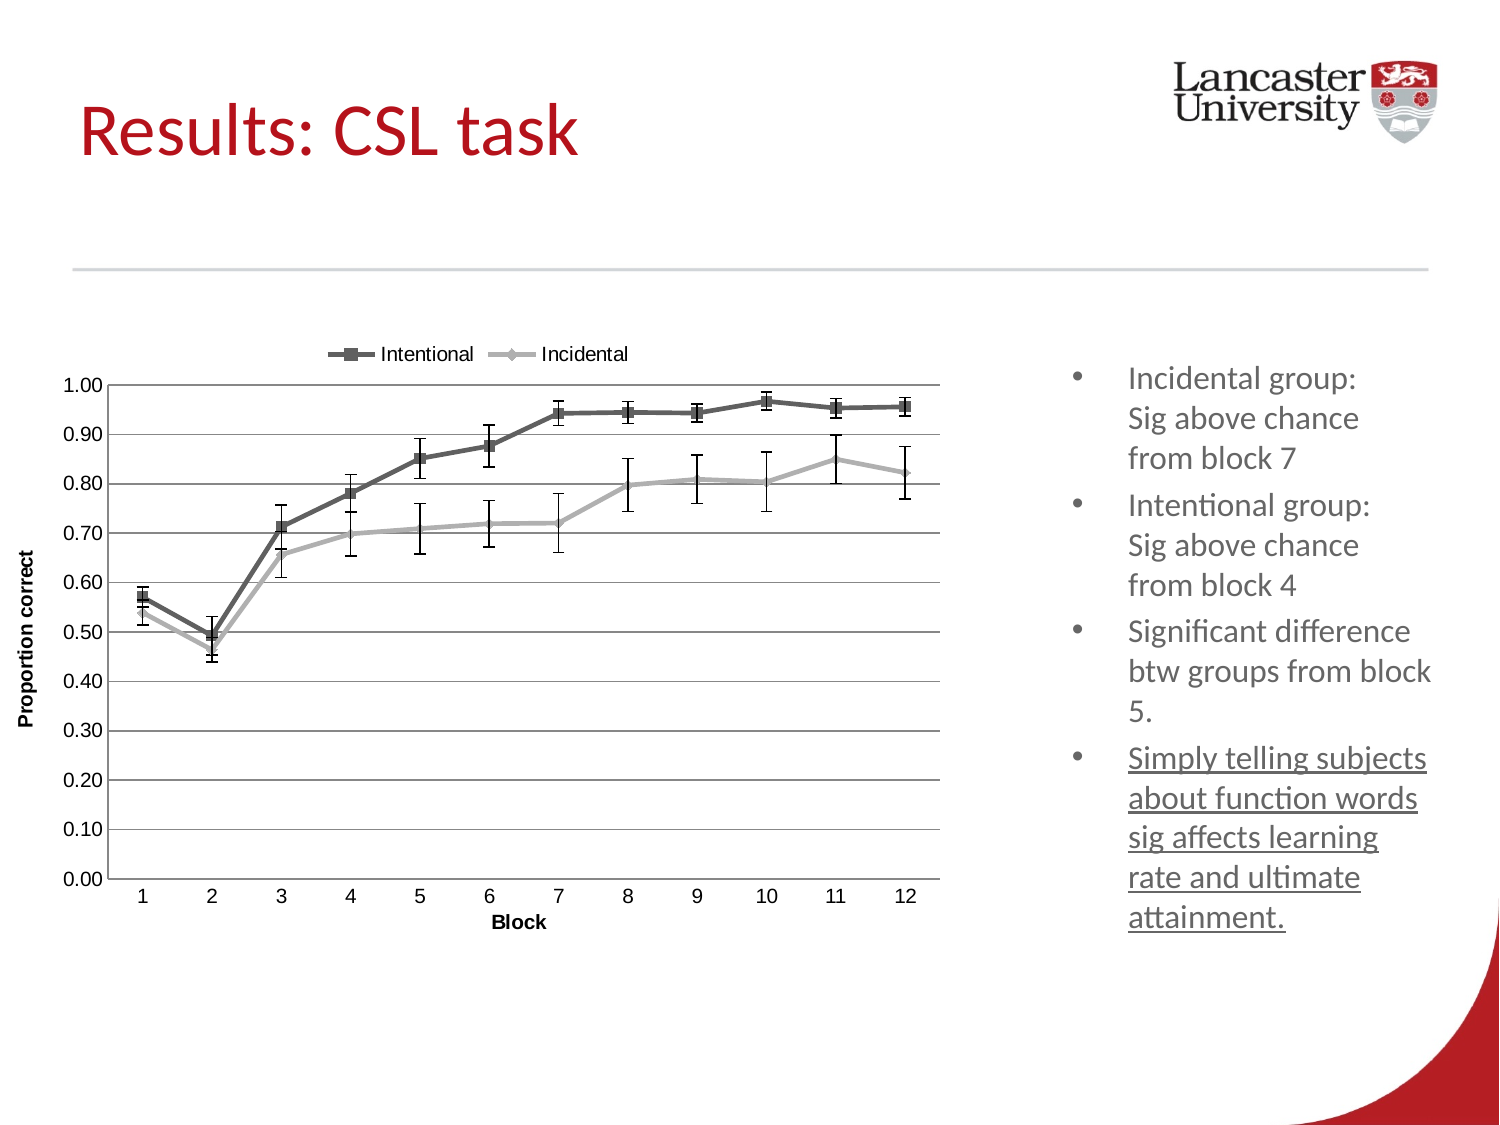

# Results: CSL task

Incidental group:
Sig above chance from block 7
Intentional group:
Sig above chance from block 4
Significant difference btw groups from block 5.
Simply telling subjects about function words sig affects learning rate and ultimate attainment.

### Chart

| Category | Intentional | Incidental |
|---|---|---|
| 1 | 0.5706666666666667 | 0.5393333333333333 |
| 2 | 0.49266666666666886 | 0.464 |
| 3 | 0.7126666666666667 | 0.6566666666666666 |
| 4 | 0.7806666666666665 | 0.6986666666666687 |
| 5 | 0.8513333333333336 | 0.7093333333333337 |
| 6 | 0.8766666666666668 | 0.7193333333333336 |
| 7 | 0.9426666666666665 | 0.7206666666666667 |
| 8 | 0.9446666666666668 | 0.7973333333333332 |
| 9 | 0.9433333333333337 | 0.8093333333333333 |
| 10 | 0.9673333333333336 | 0.804 |
| 11 | 0.9533333333333337 | 0.8500000000000006 |
| 12 | 0.9560000000000006 | 0.8226666666666667 |